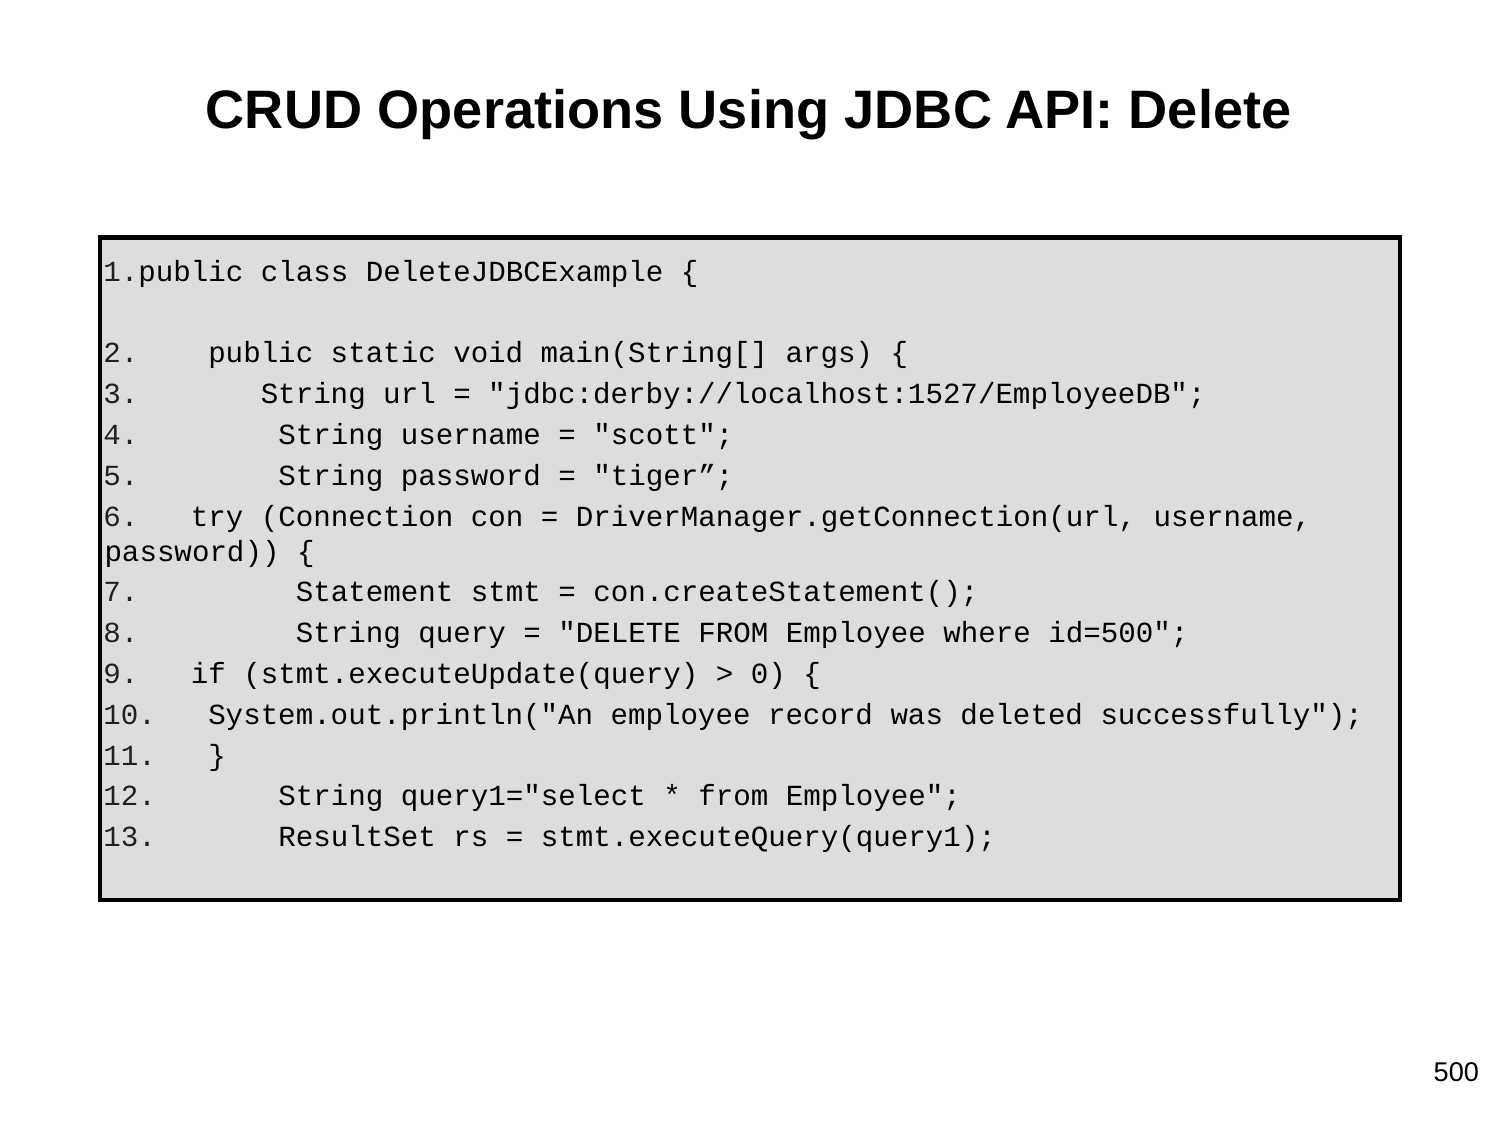

# CRUD Operations Using JDBC API: Delete

public class DeleteJDBCExample {

    public static void main(String[] args) {
       String url = "jdbc:derby://localhost:1527/EmployeeDB";
        String username = "scott";
        String password = "tiger”;
   try (Connection con = DriverManager.getConnection(url, username, password)) {
         Statement stmt = con.createStatement();
         String query = "DELETE FROM Employee where id=500";
   if (stmt.executeUpdate(query) > 0) {
   System.out.println("An employee record was deleted successfully");
   }
       String query1="select * from Employee";
       ResultSet rs = stmt.executeQuery(query1);
500